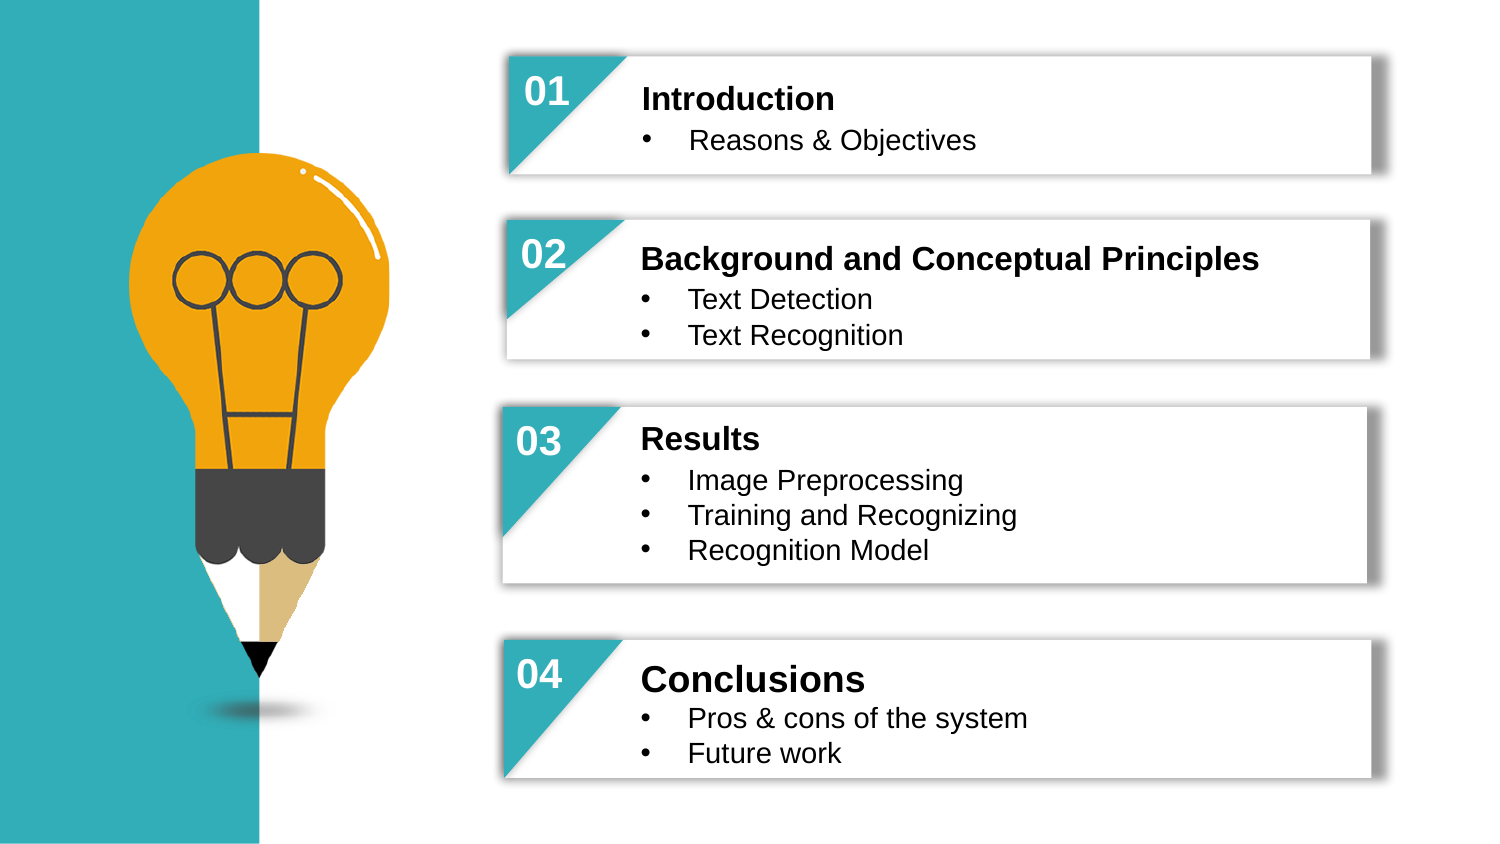

01
Introduction
Reasons & Objectives
02

Background and Conceptual Principles
Text Detection
Text Recognition
03

Results
Image Preprocessing
Training and Recognizing
Recognition Model
04

Conclusions
Pros & cons of the system
Future work